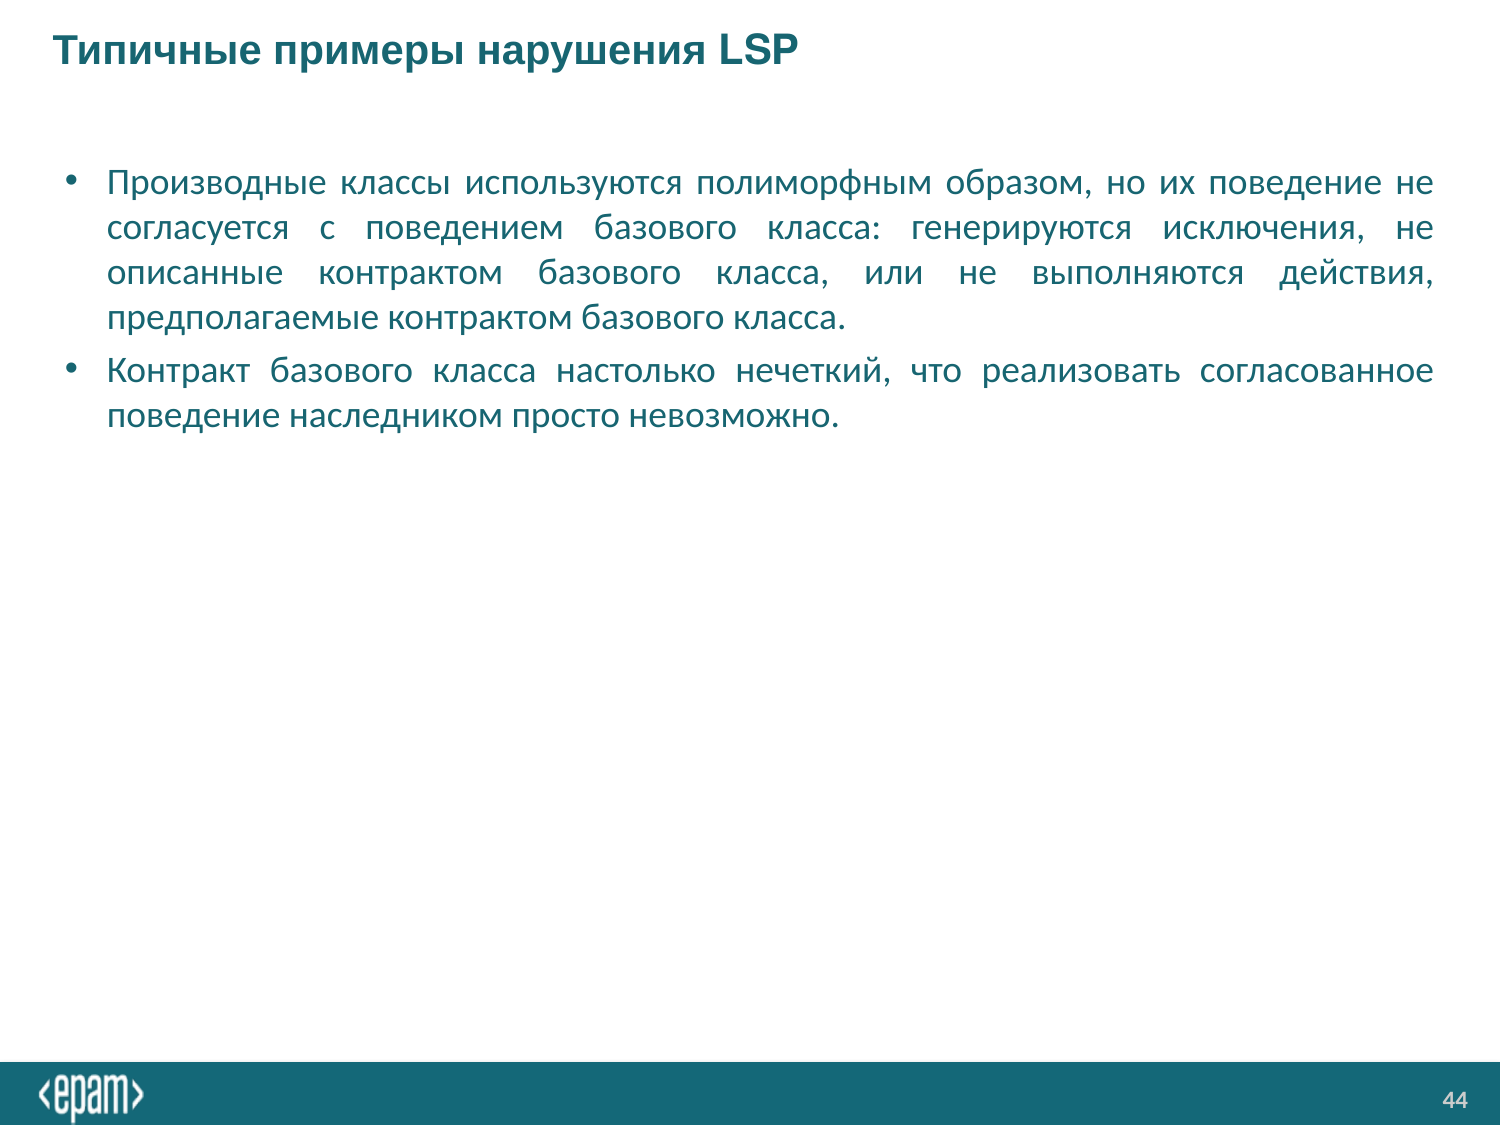

# Типичные примеры нарушения LSP
Производные классы используются полиморфным образом, но их поведение не согласуется с поведением базового класса: генерируются исключения, не описанные контрактом базового класса, или не выполняются действия, предполагаемые контрактом базового класса.
Контракт базового класса настолько нечеткий, что реализовать согласованное поведение наследником просто невозможно.